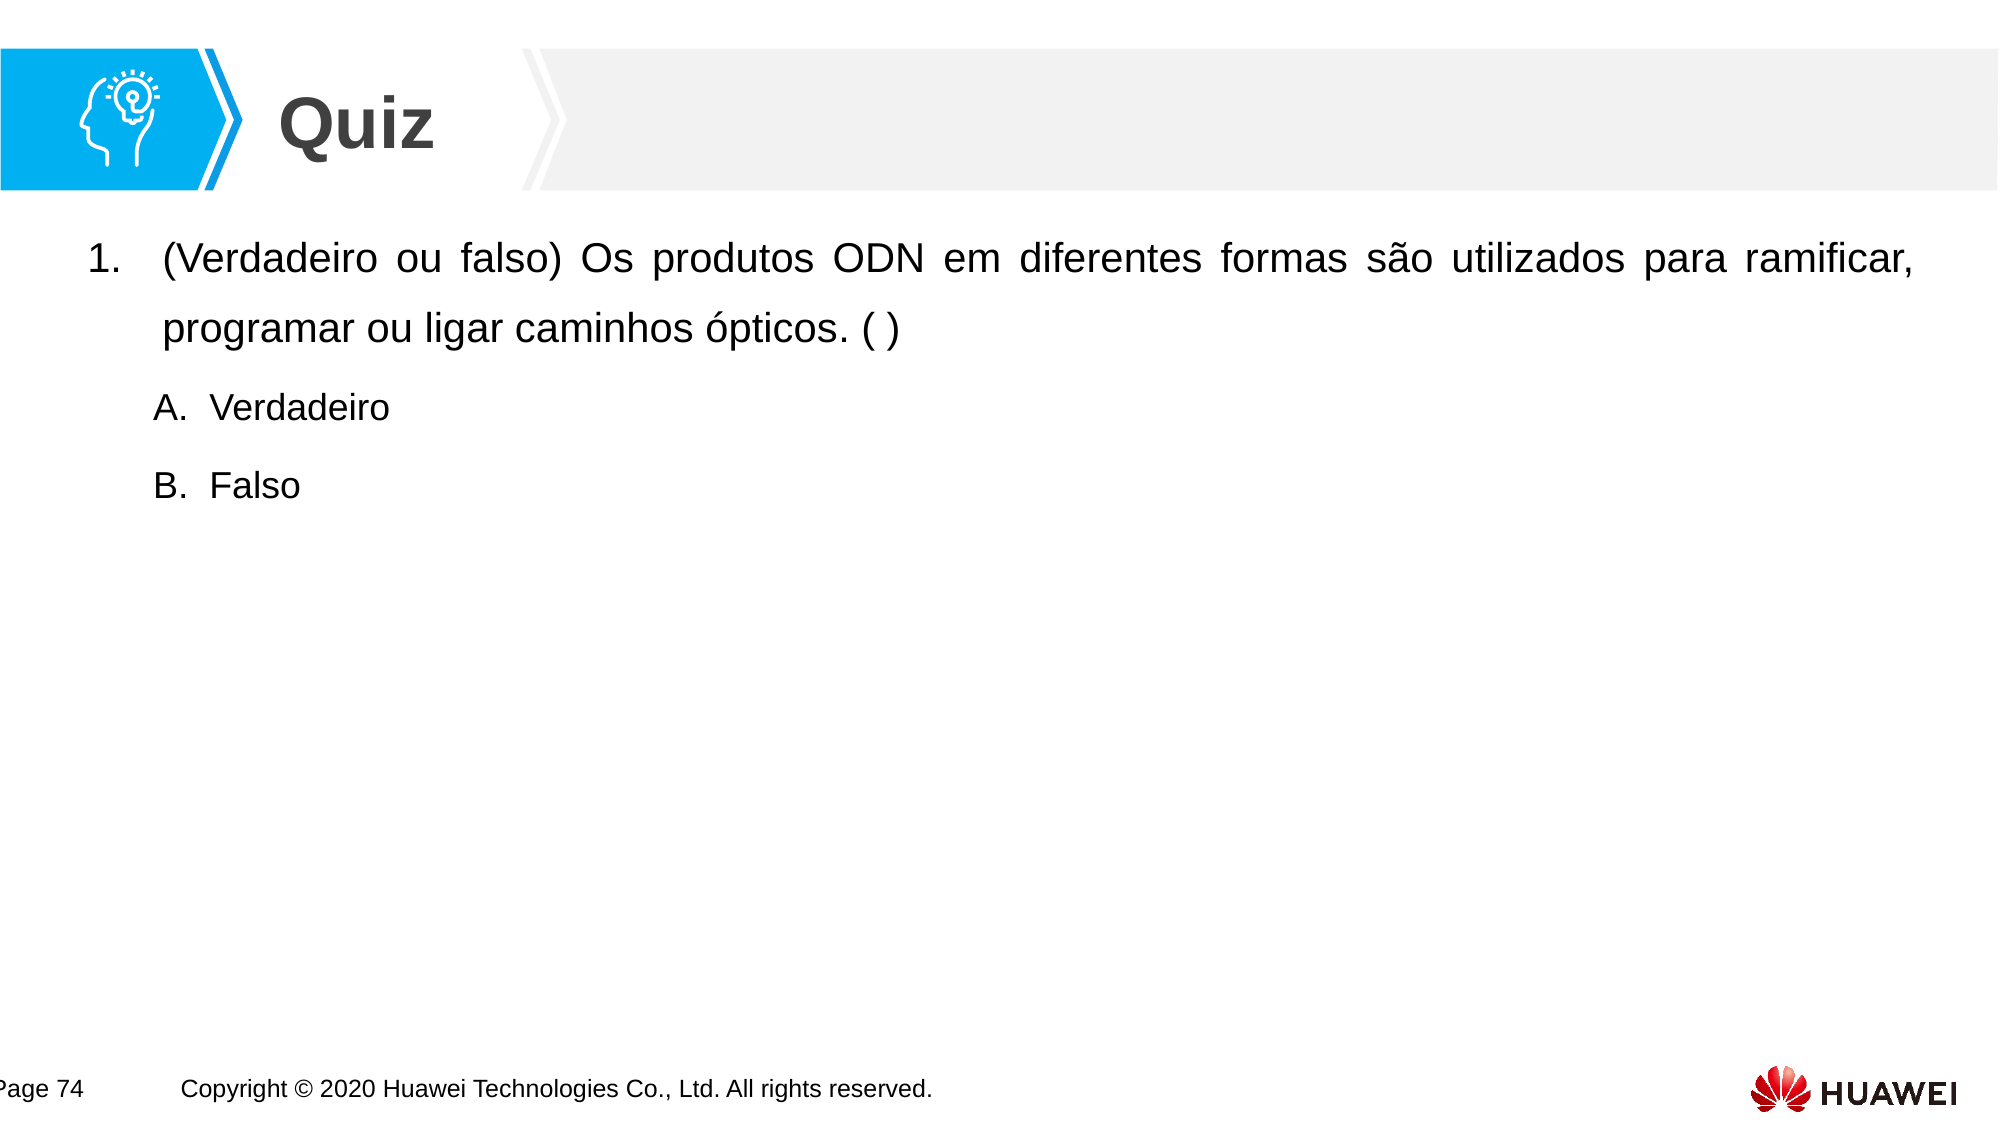

(Verdadeiro ou falso) Os produtos ODN em diferentes formas são utilizados para ramificar, programar ou ligar caminhos ópticos. ( )
Verdadeiro
Falso